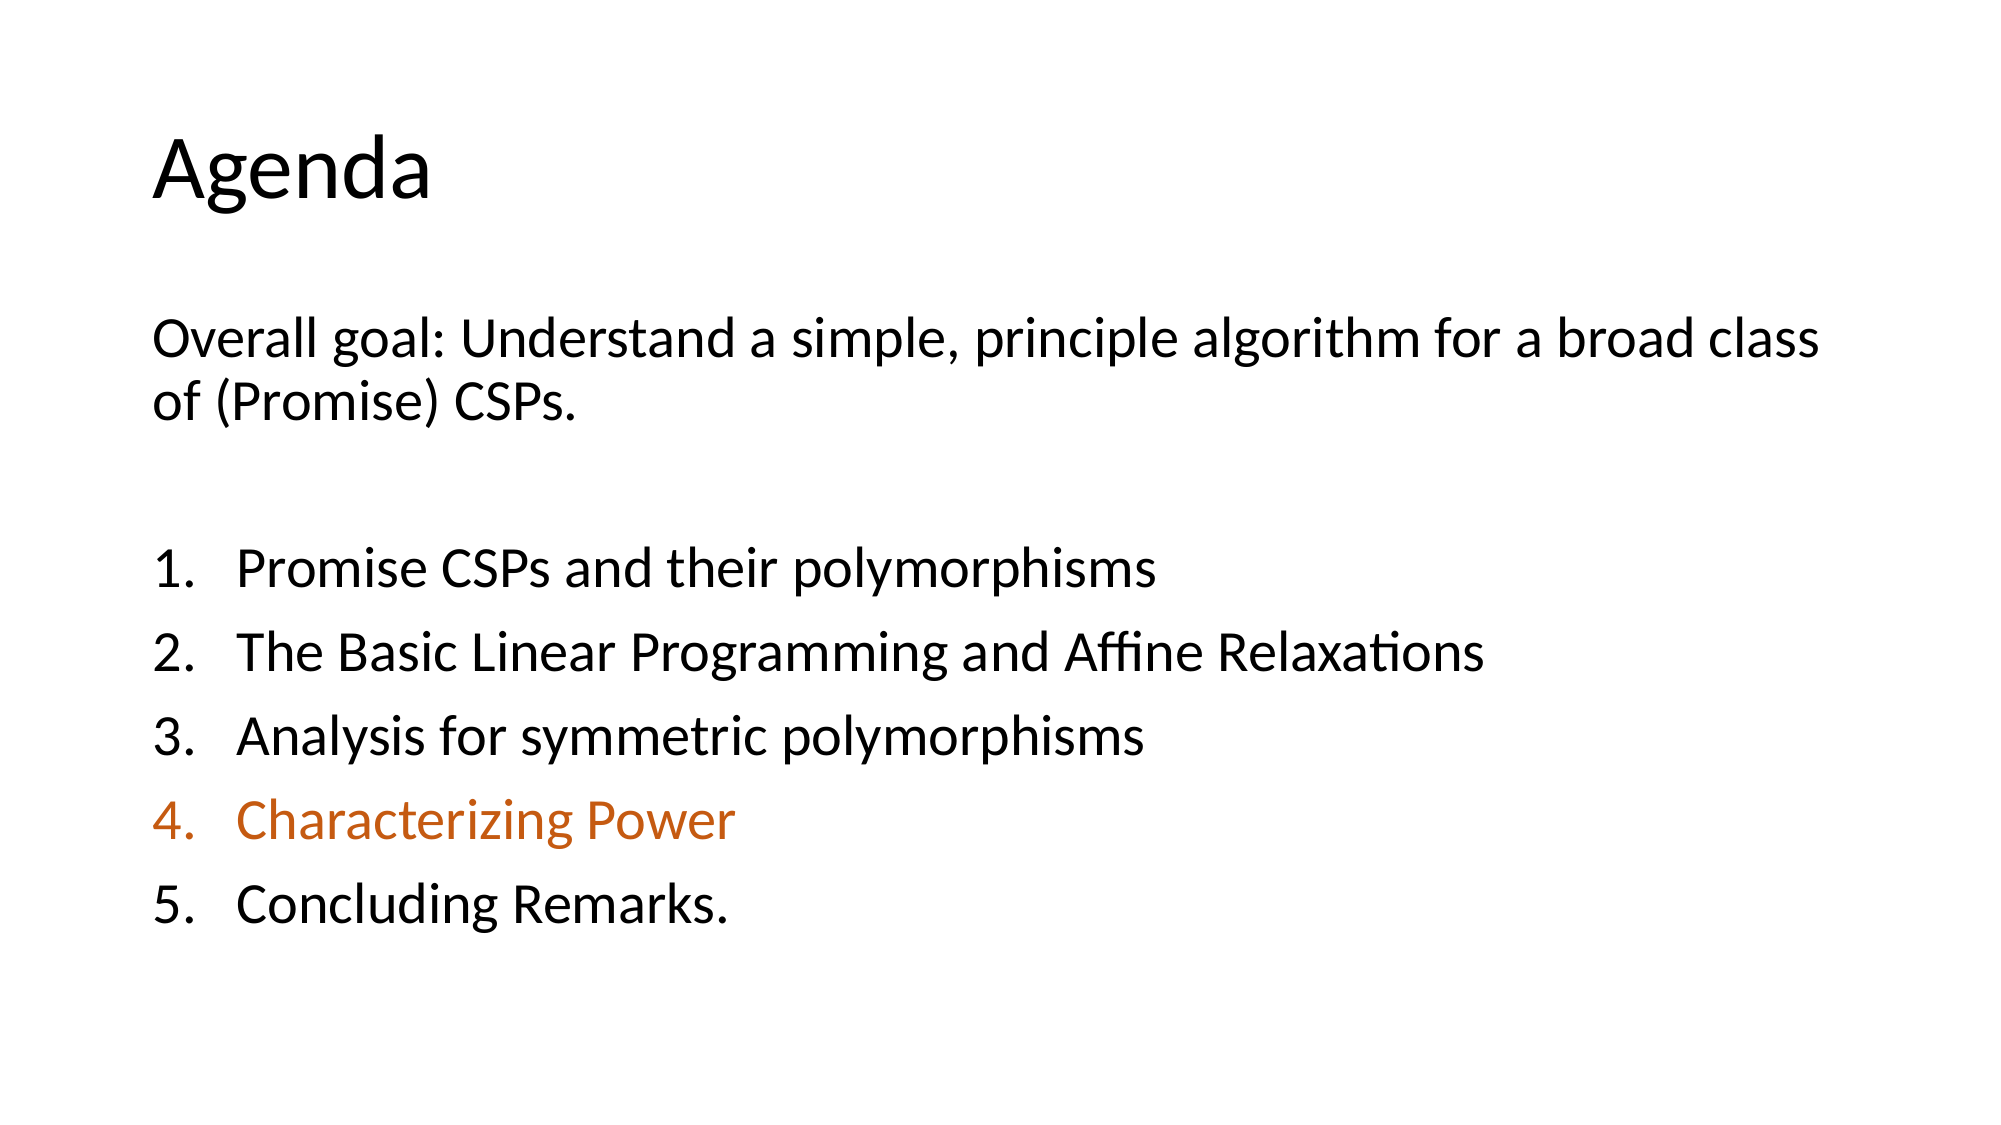

# Agenda
Overall goal: Understand a simple, principle algorithm for a broad class of (Promise) CSPs.

Promise CSPs and their polymorphisms
The Basic Linear Programming and Affine Relaxations
Analysis for symmetric polymorphisms
Characterizing Power
Concluding Remarks.